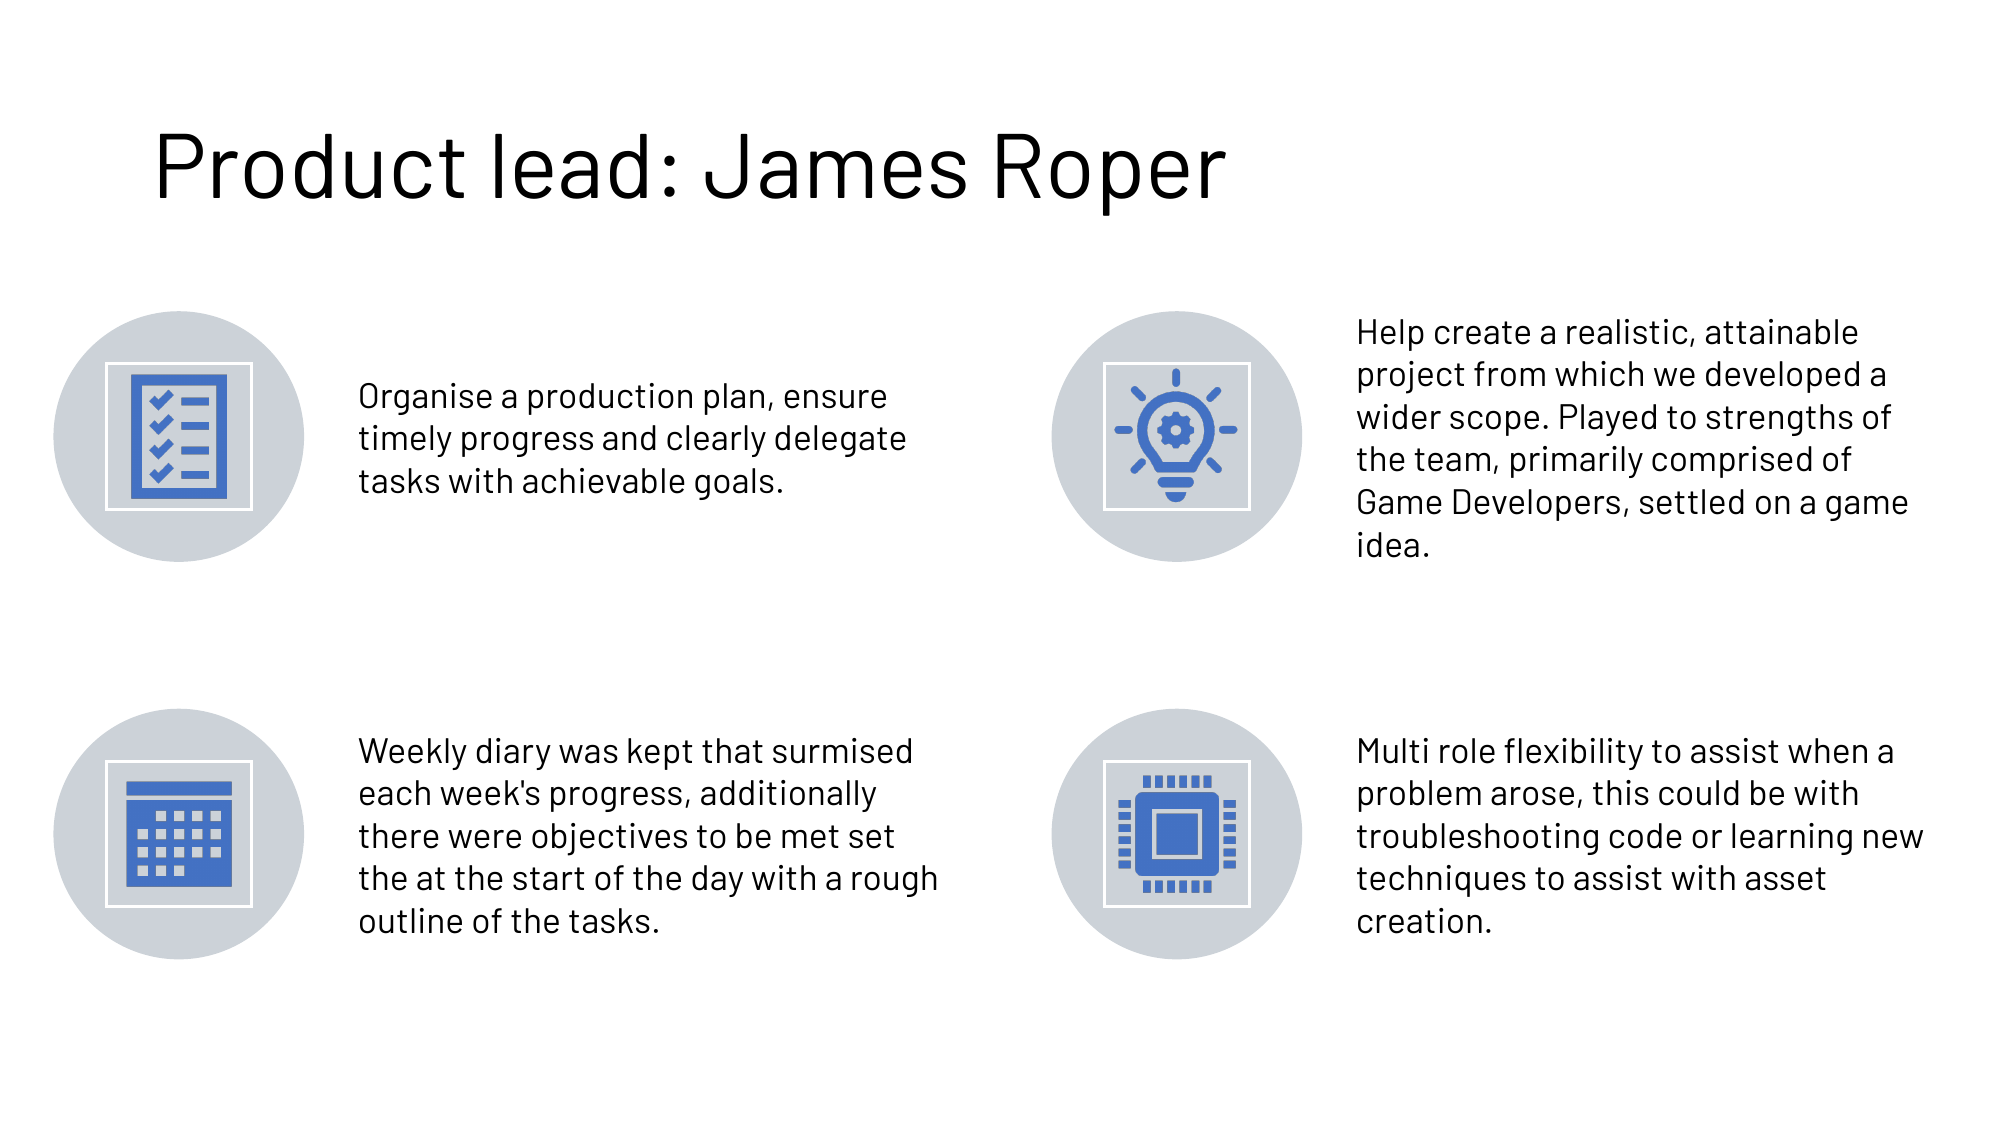

# Product lead: James Roper
Organise a production plan, ensure timely progress and clearly delegate tasks with achievable goals.
Help create a realistic, attainable project from which we developed a wider scope. Played to strengths of the team, primarily comprised of Game Developers, settled on a game idea.
Weekly diary was kept that surmised each week's progress, additionally there were objectives to be met set the at the start of the day with a rough outline of the tasks.
Multi role flexibility to assist when a problem arose, this could be with troubleshooting code or learning new techniques to assist with asset creation.